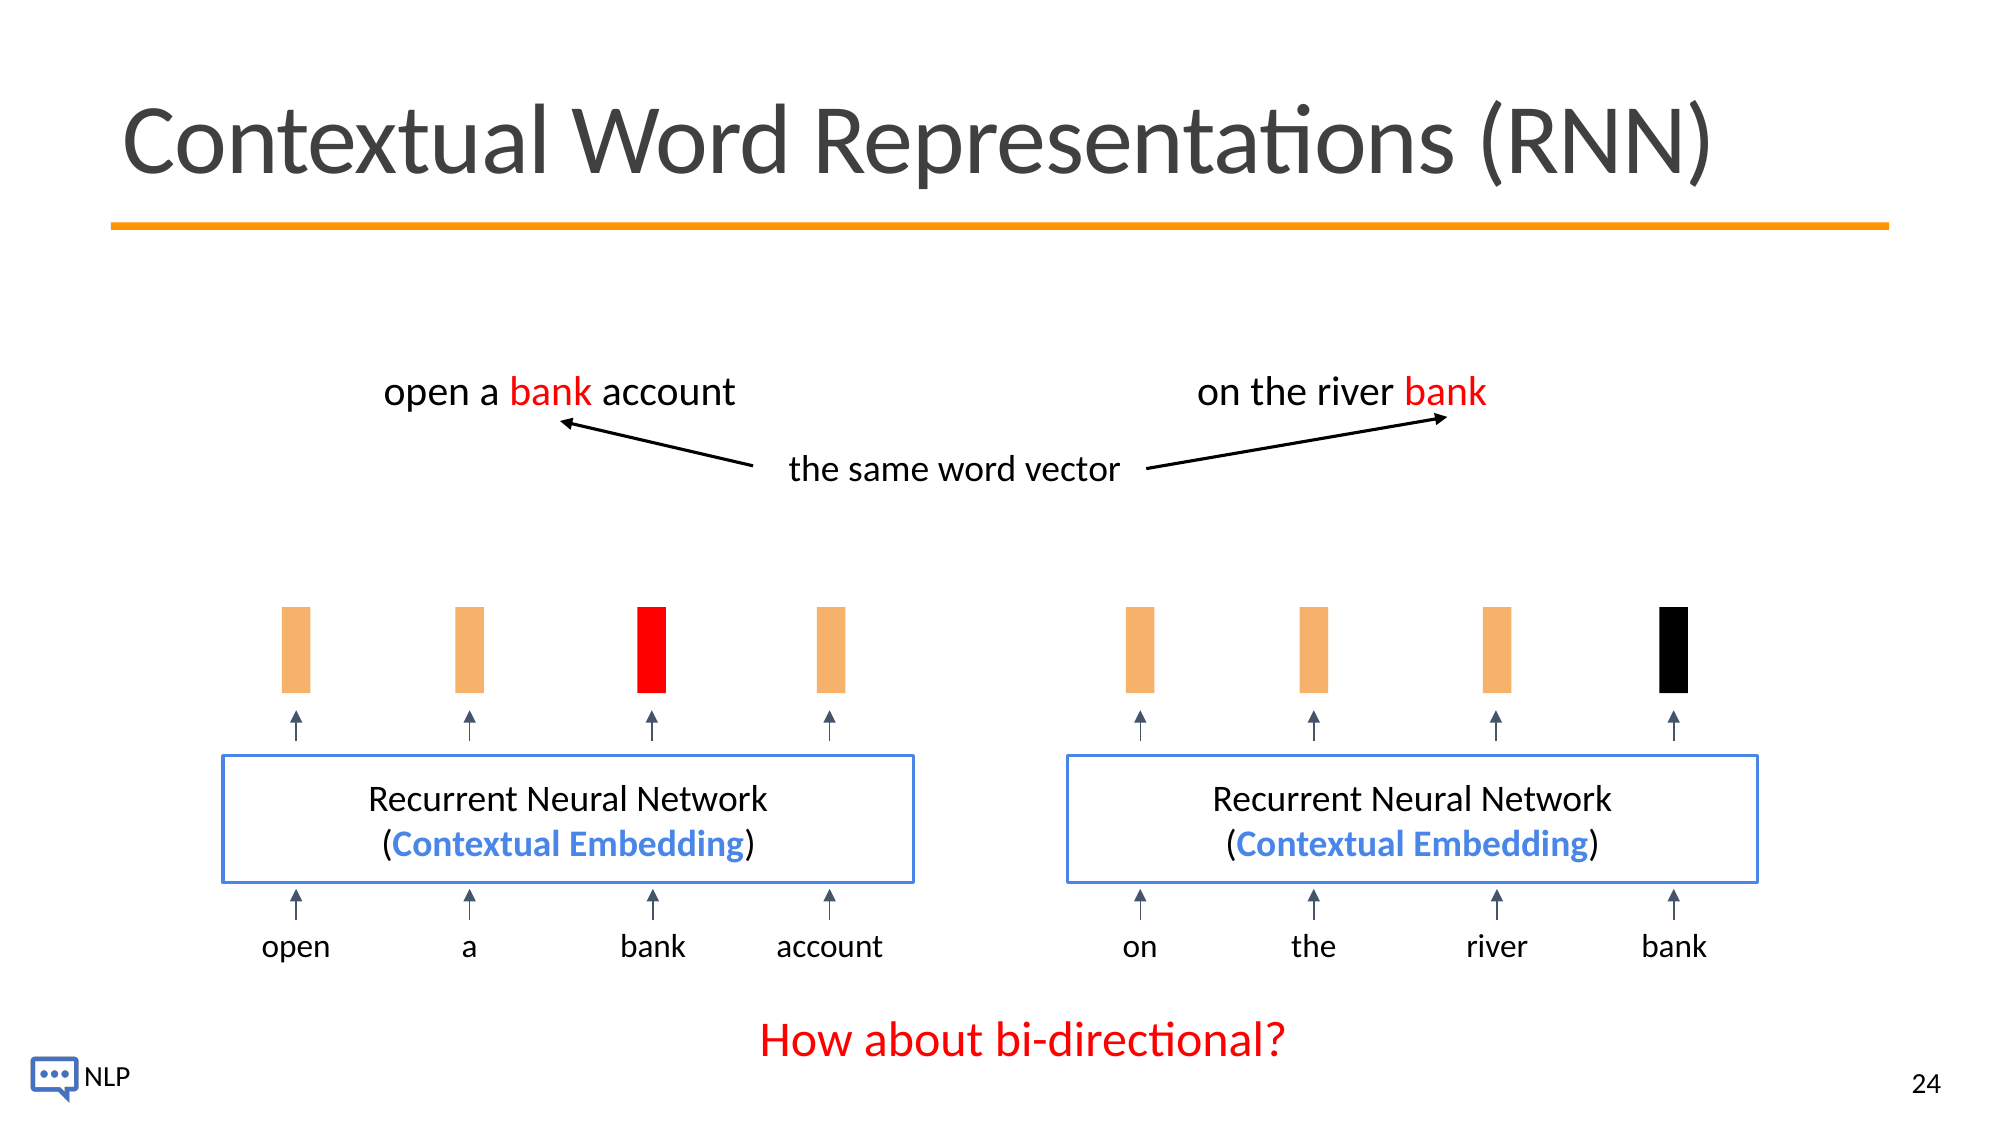

# Contextual Word Representations (RNN)
open a bank account
on the river bank
the same word vector

Recurrent Neural Network
(Contextual Embedding)
Recurrent Neural Network
(Contextual Embedding)
open
a
bank
account
on
the
river
bank
How about bi-directional?
24